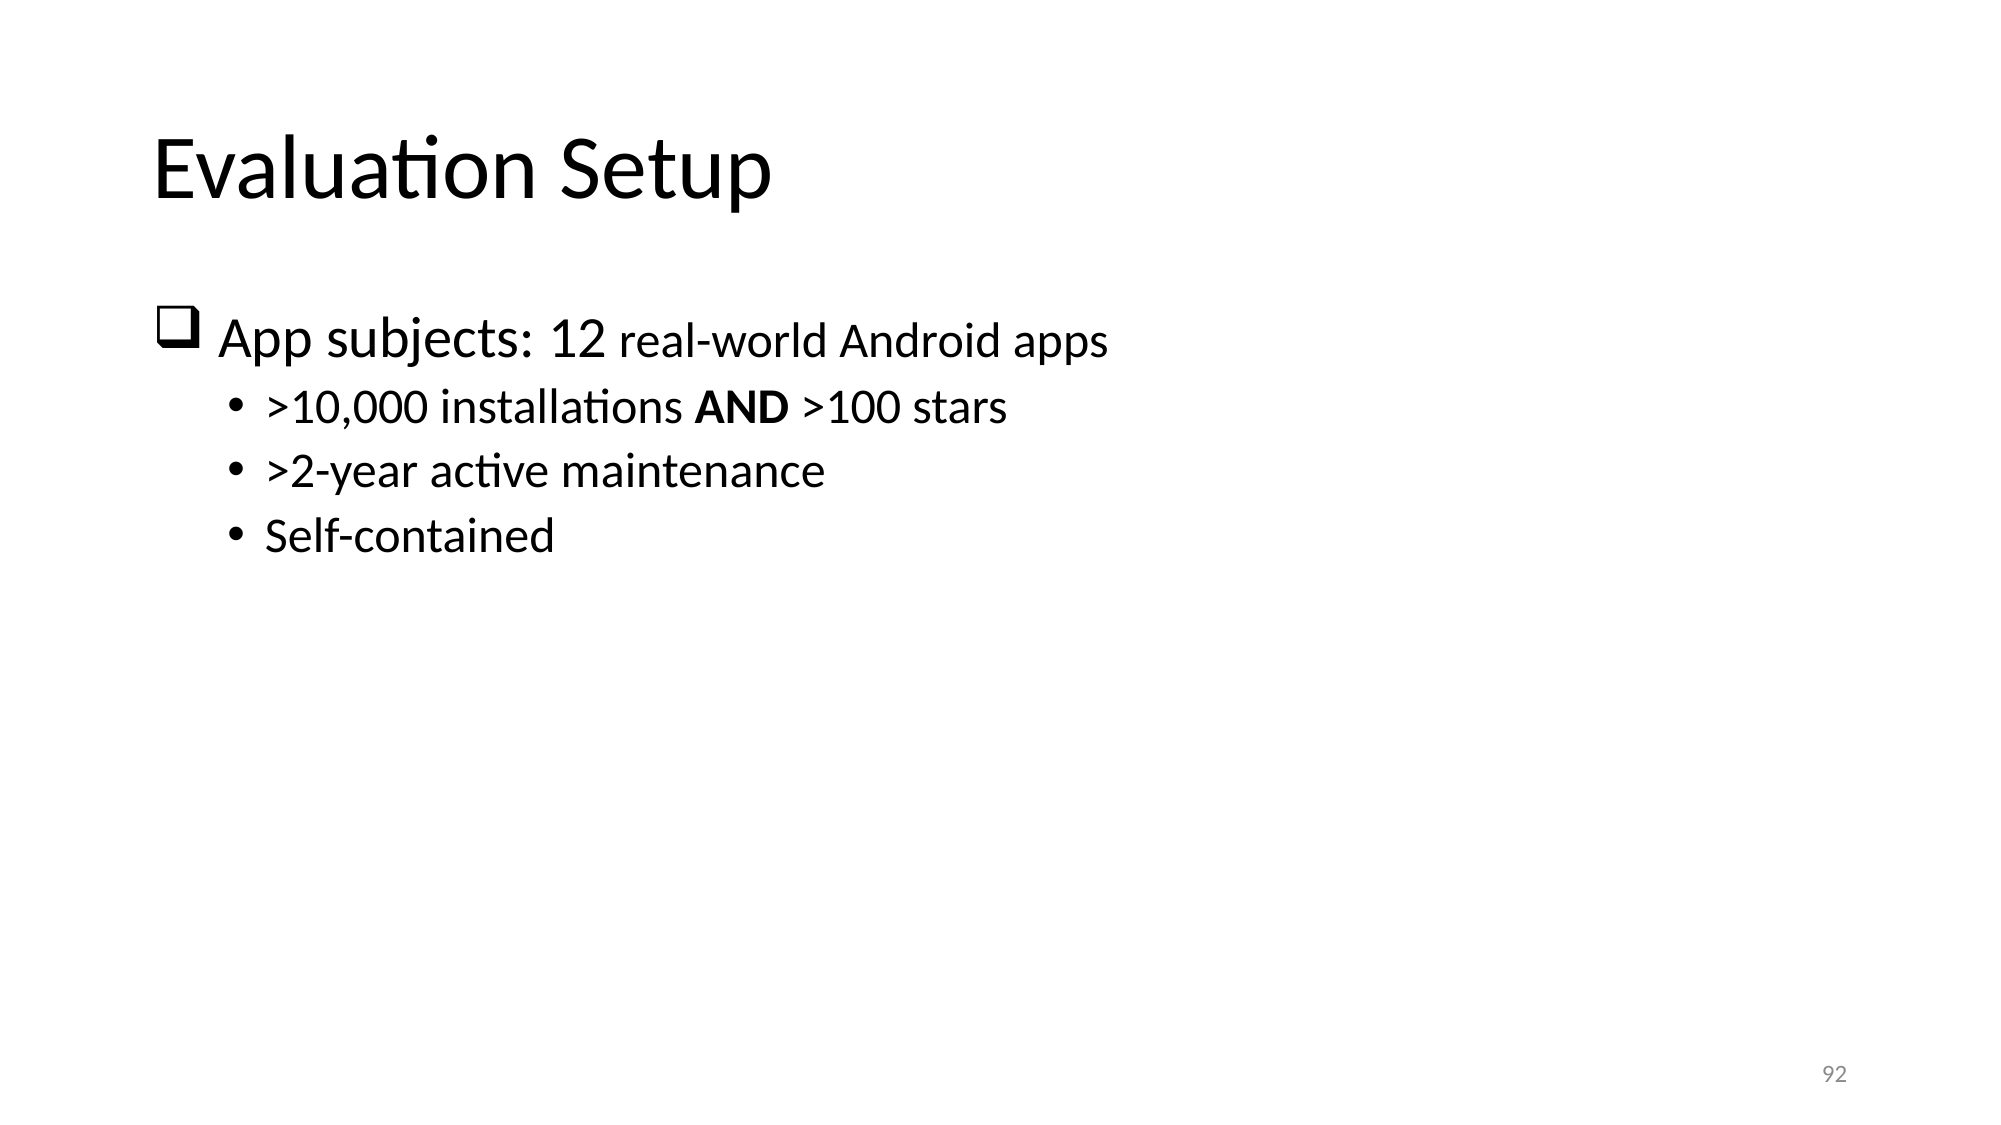

# Evaluation Setup
 App subjects: 12 real-world Android apps
>10,000 installations AND >100 stars
>2-year active maintenance
Self-contained

92